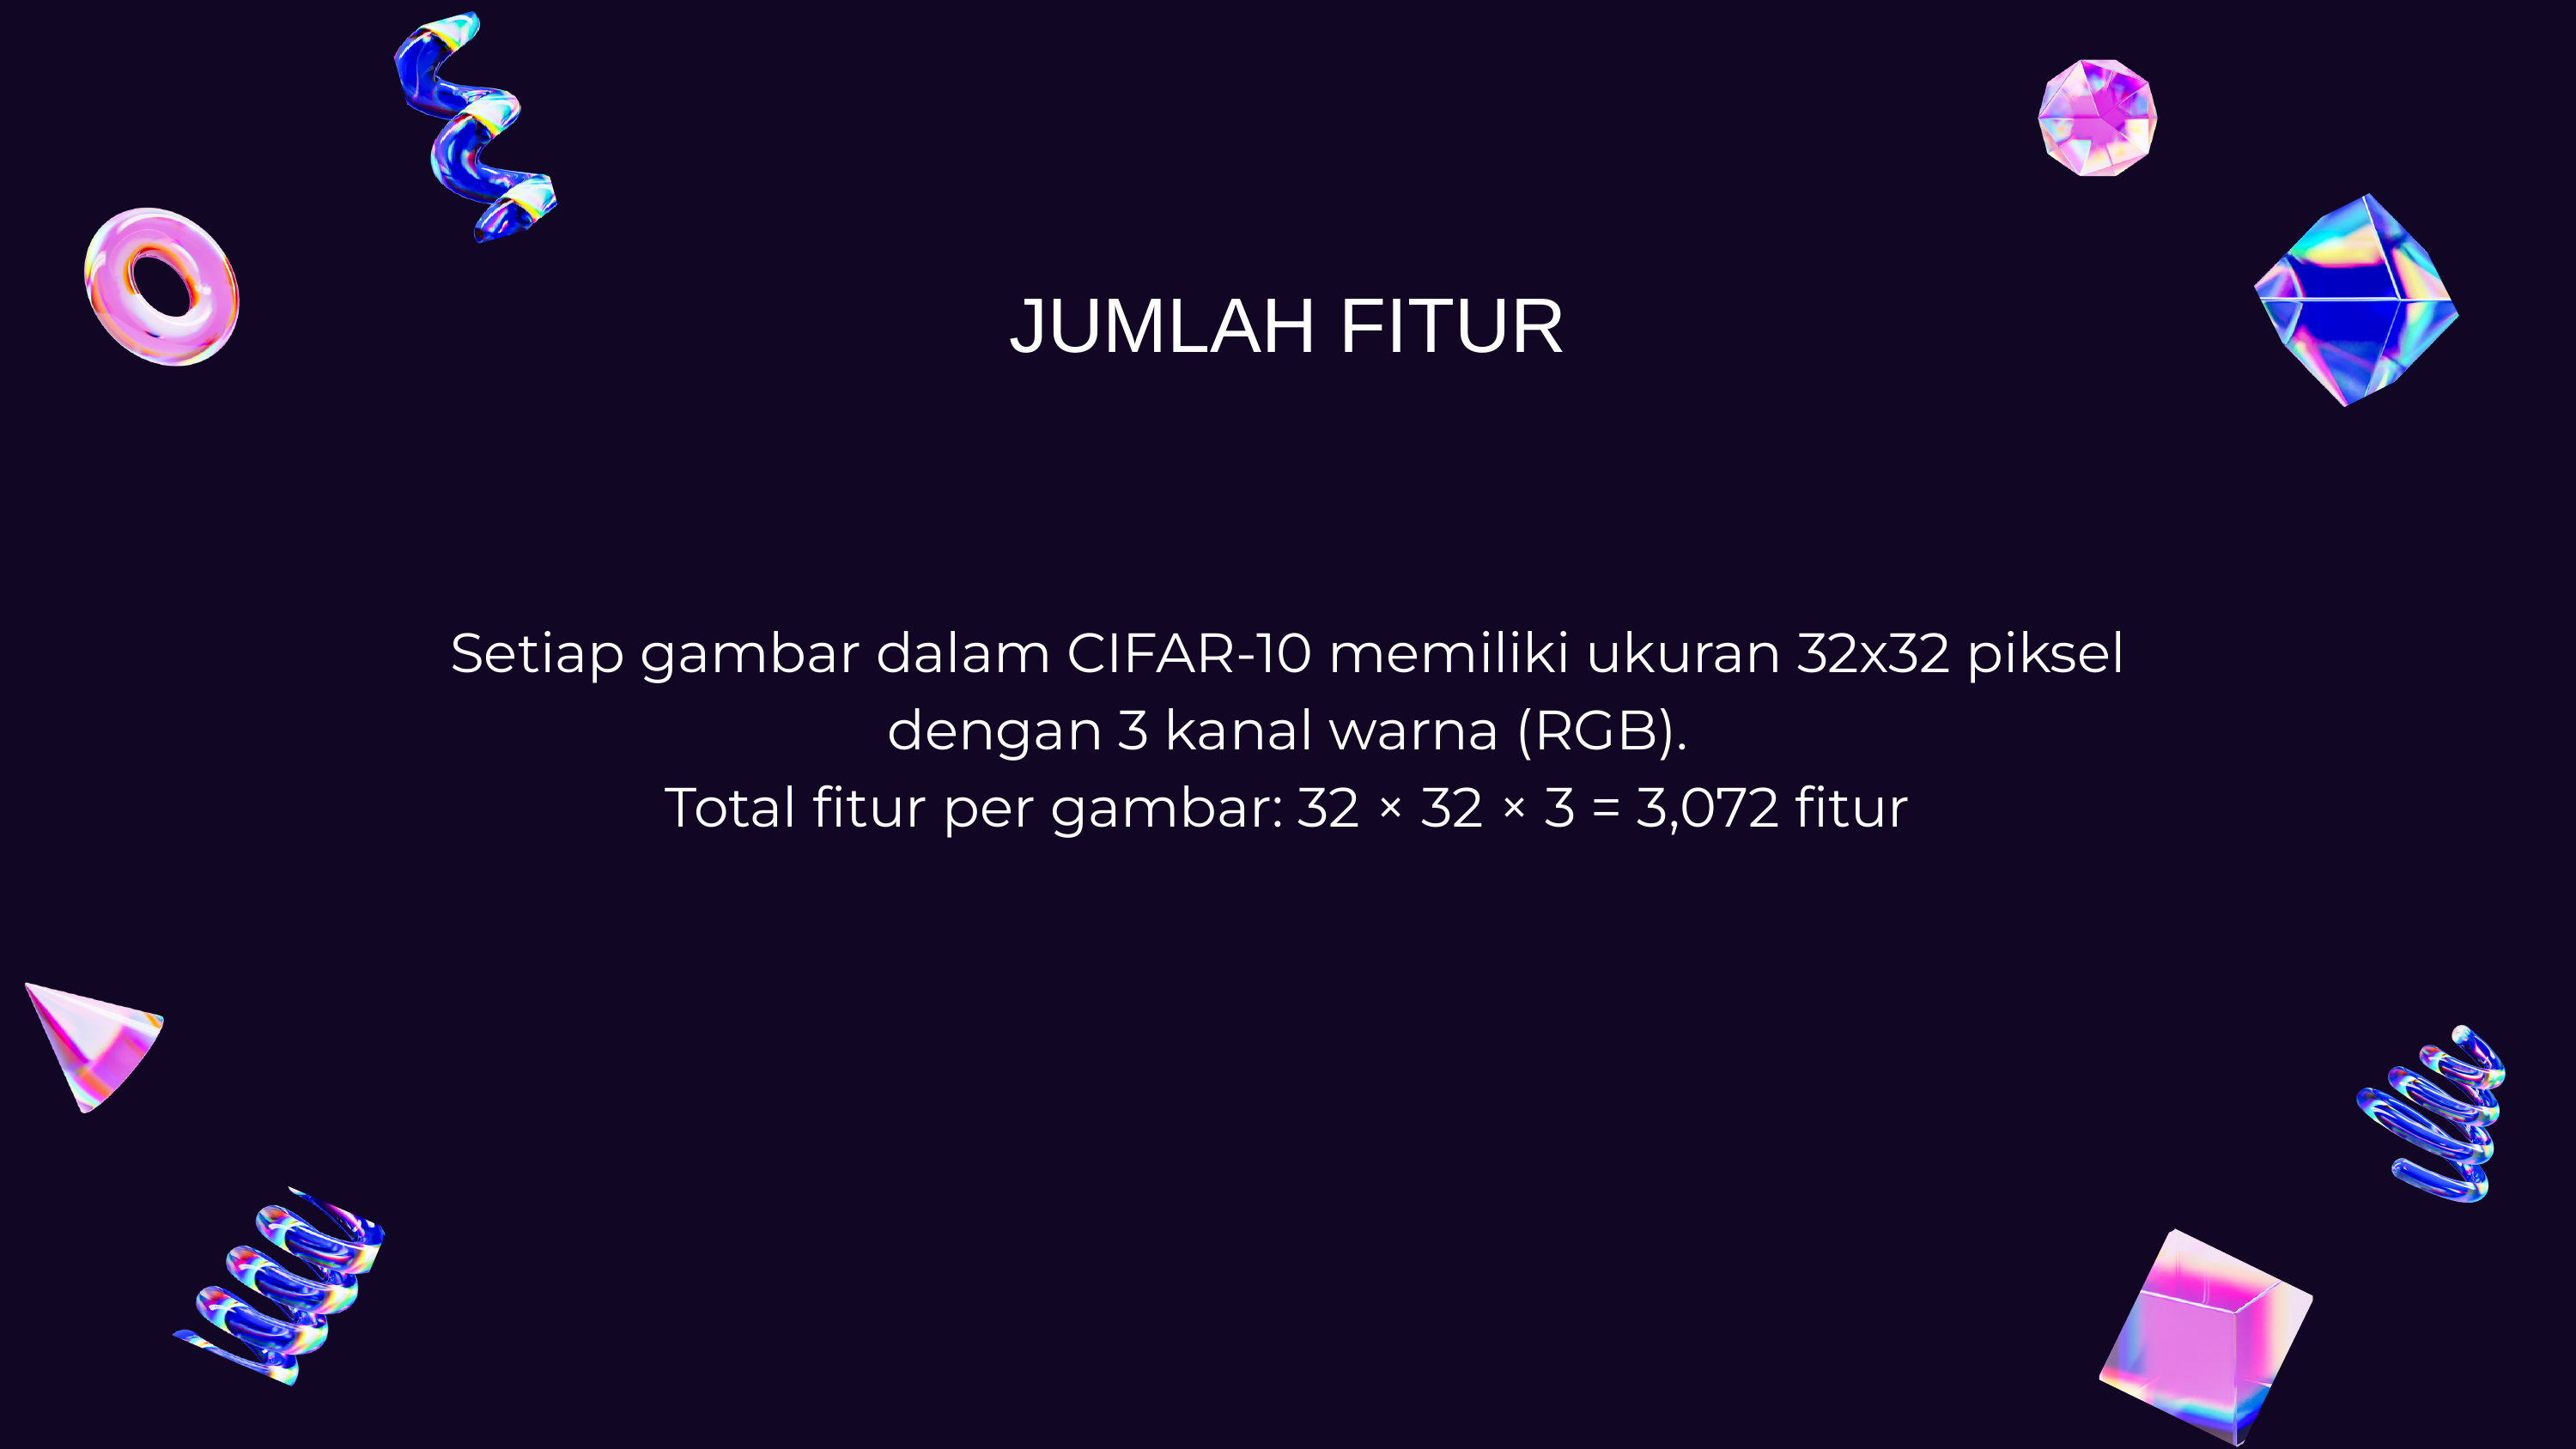

JUMLAH FITUR
Setiap gambar dalam CIFAR-10 memiliki ukuran 32x32 piksel dengan 3 kanal warna (RGB).
Total fitur per gambar: 32 × 32 × 3 = 3,072 fitur